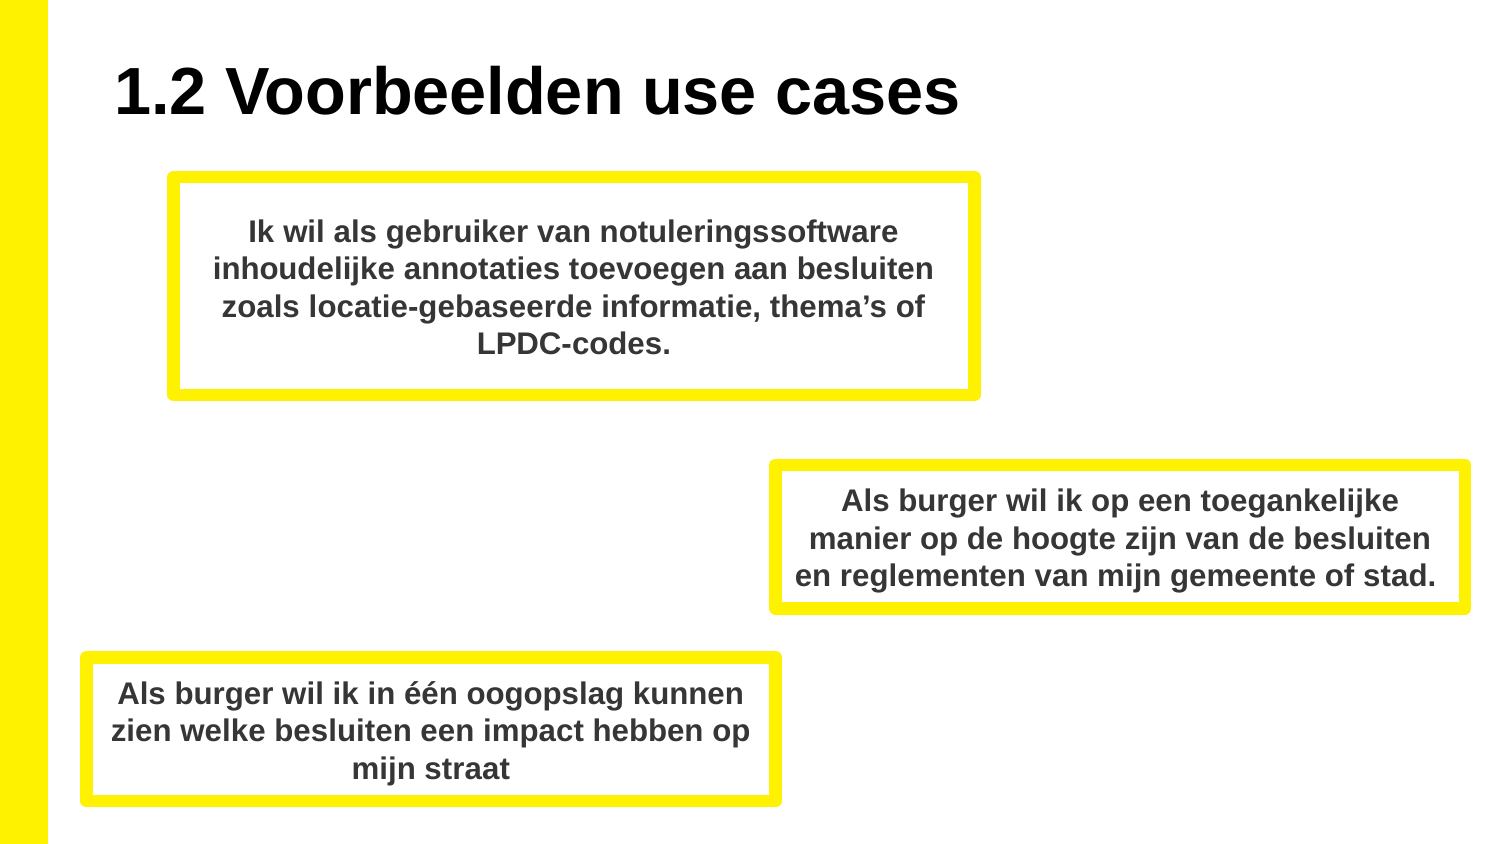

1.2 Voorbeelden use cases
Ik wil als gebruiker van notuleringssoftware inhoudelijke annotaties toevoegen aan besluiten zoals locatie-gebaseerde informatie, thema’s of LPDC-codes.
Als burger wil ik op een toegankelijke manier op de hoogte zijn van de besluiten en reglementen van mijn gemeente of stad.
Als burger wil ik in één oogopslag kunnen zien welke besluiten een impact hebben op mijn straat